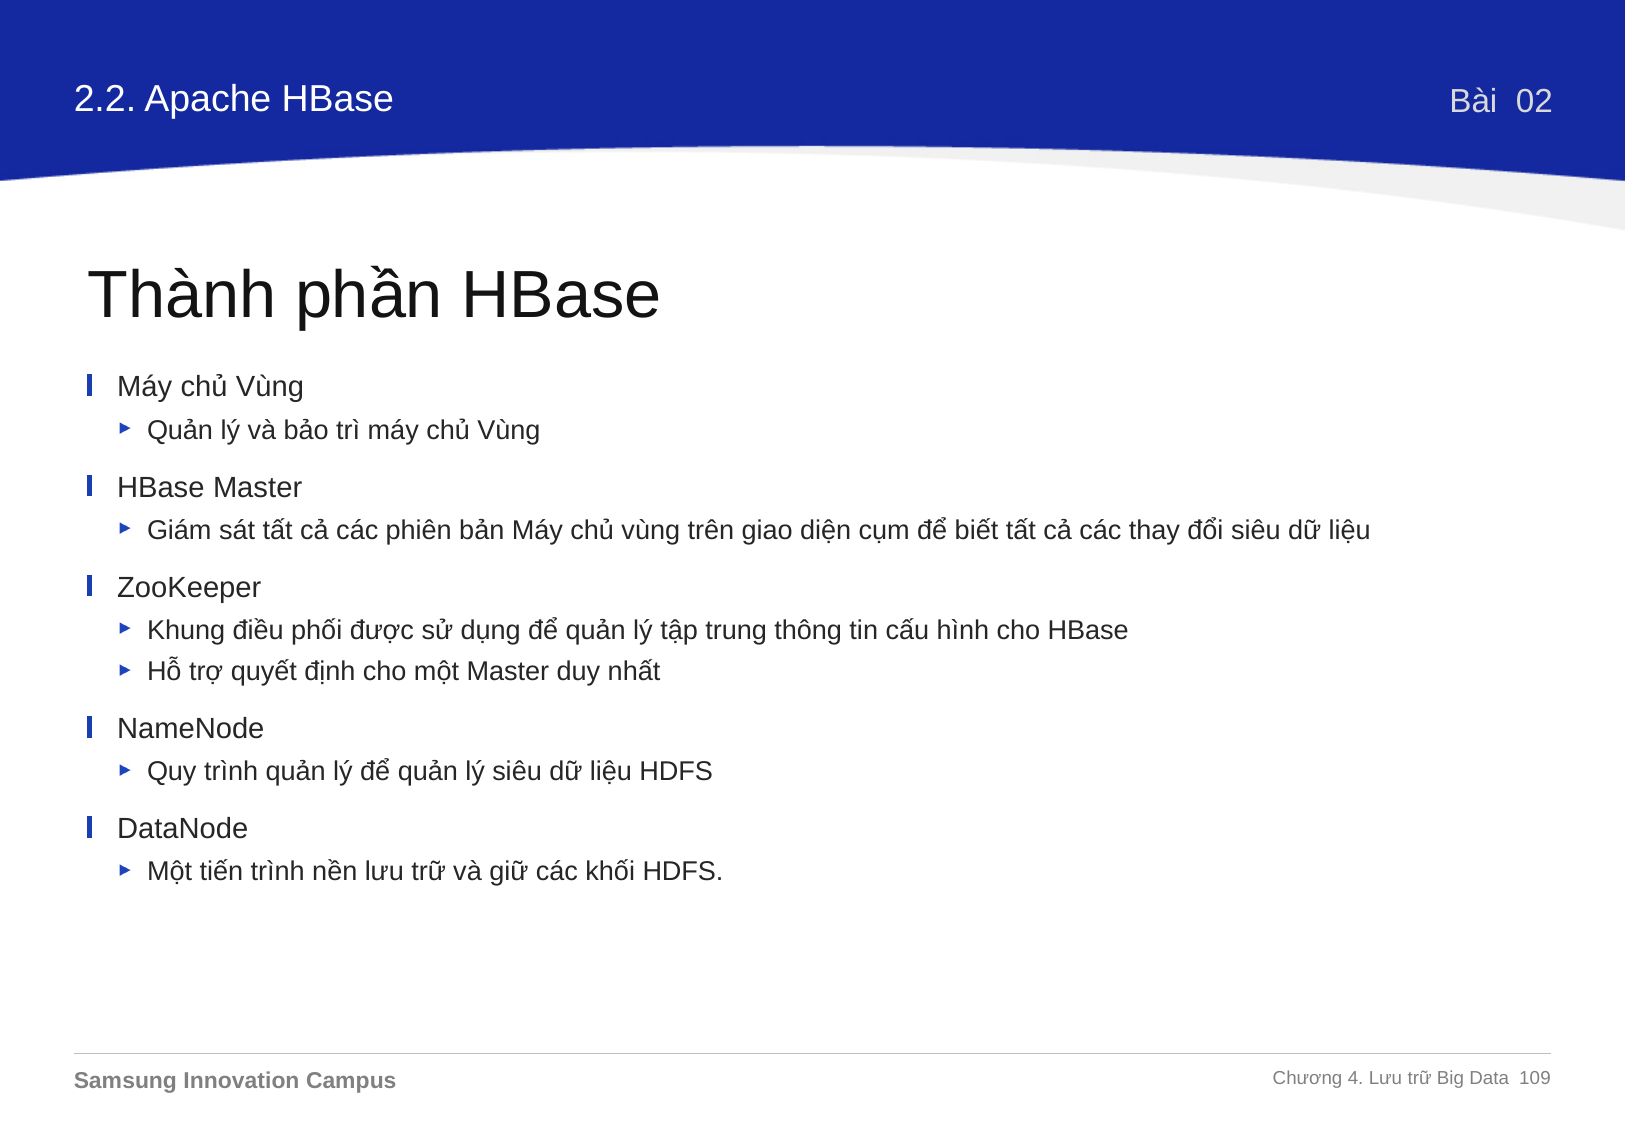

2.2. Apache HBase
Bài  02
Thành phần HBase
Máy chủ Vùng
Quản lý và bảo trì máy chủ Vùng
HBase Master
Giám sát tất cả các phiên bản Máy chủ vùng trên giao diện cụm để biết tất cả các thay đổi siêu dữ liệu
ZooKeeper
Khung điều phối được sử dụng để quản lý tập trung thông tin cấu hình cho HBase
Hỗ trợ quyết định cho một Master duy nhất
NameNode
Quy trình quản lý để quản lý siêu dữ liệu HDFS
DataNode
Một tiến trình nền lưu trữ và giữ các khối HDFS.